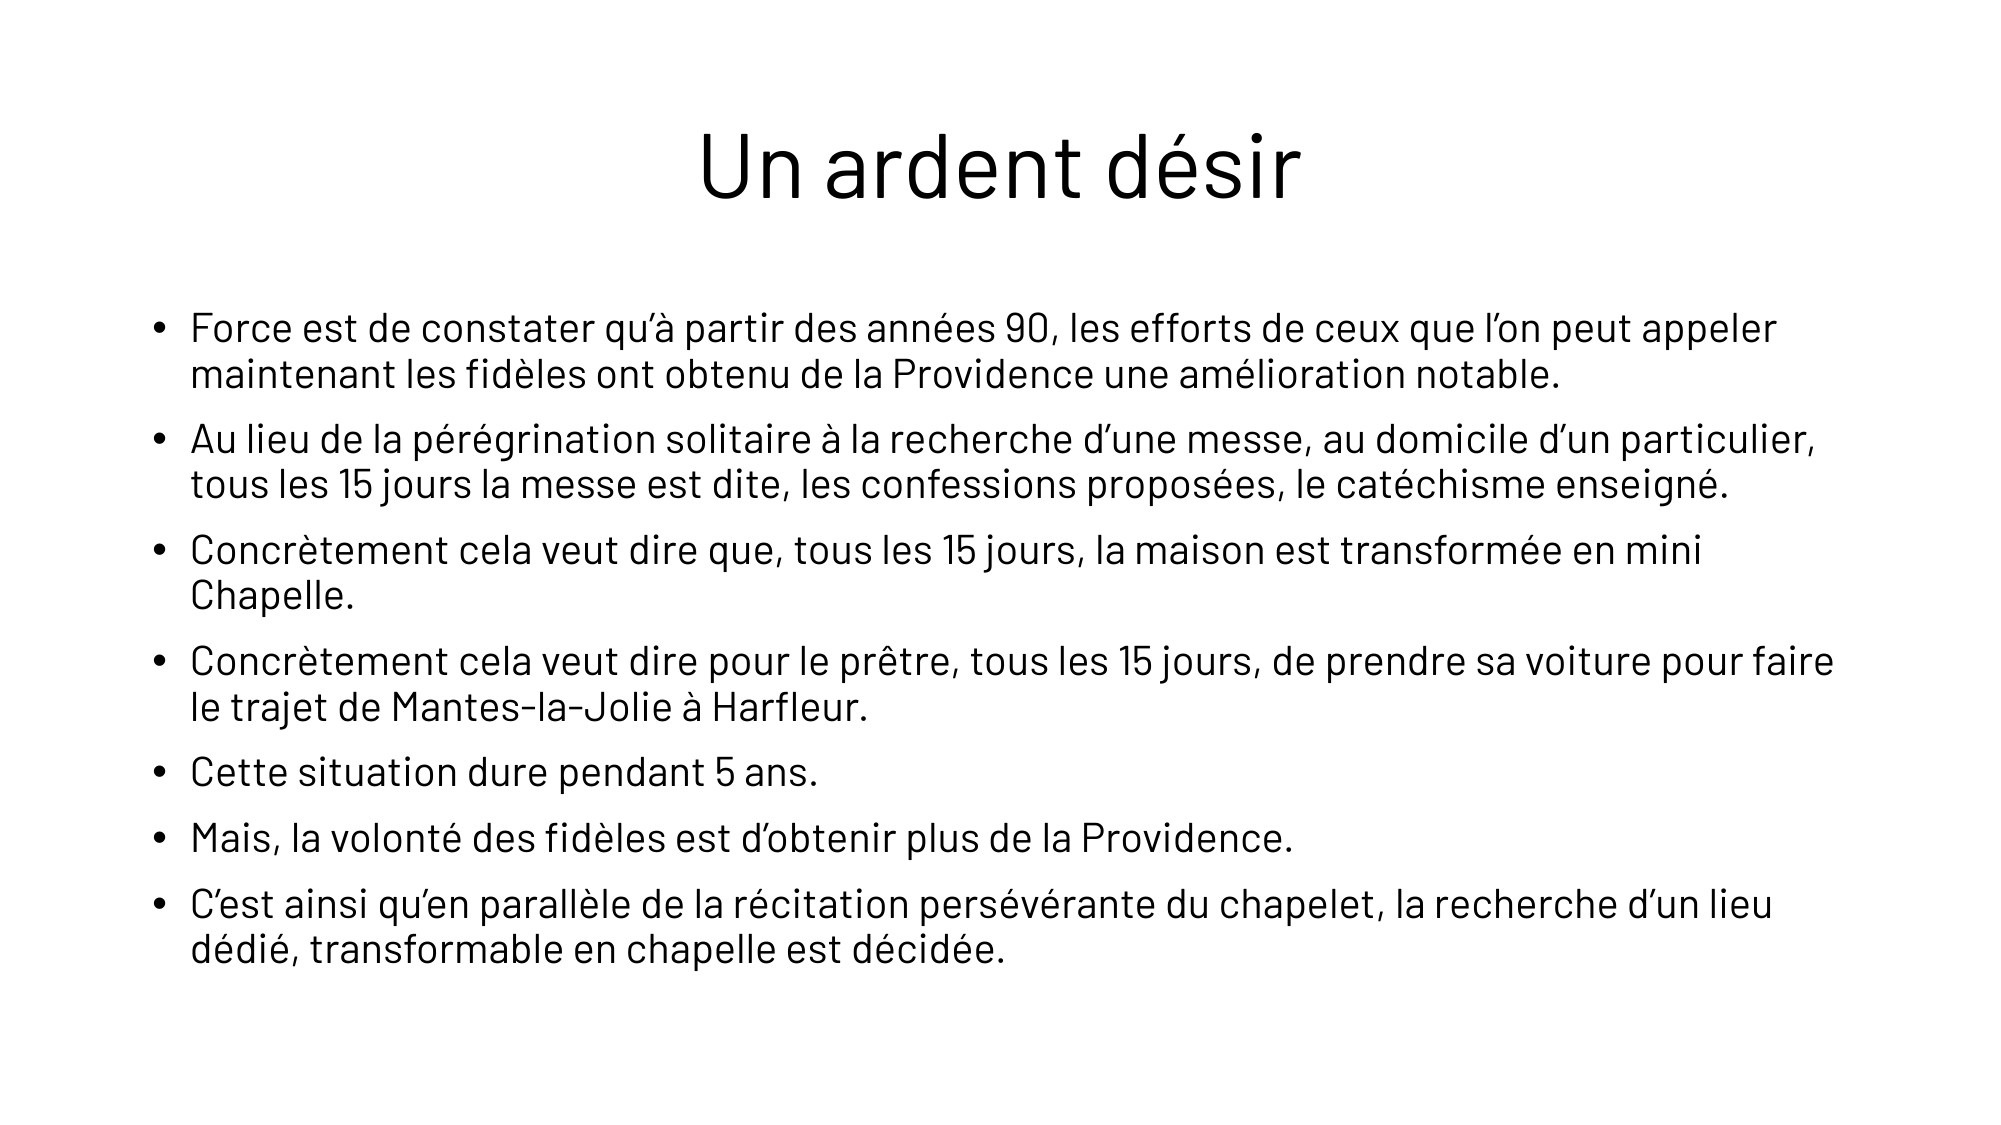

# Un ardent désir
Force est de constater qu’à partir des années 90, les efforts de ceux que l’on peut appeler maintenant les fidèles ont obtenu de la Providence une amélioration notable.
Au lieu de la pérégrination solitaire à la recherche d’une messe, au domicile d’un particulier, tous les 15 jours la messe est dite, les confessions proposées, le catéchisme enseigné.
Concrètement cela veut dire que, tous les 15 jours, la maison est transformée en mini Chapelle.
Concrètement cela veut dire pour le prêtre, tous les 15 jours, de prendre sa voiture pour faire le trajet de Mantes-la-Jolie à Harfleur.
Cette situation dure pendant 5 ans.
Mais, la volonté des fidèles est d’obtenir plus de la Providence.
C’est ainsi qu’en parallèle de la récitation persévérante du chapelet, la recherche d’un lieu dédié, transformable en chapelle est décidée.